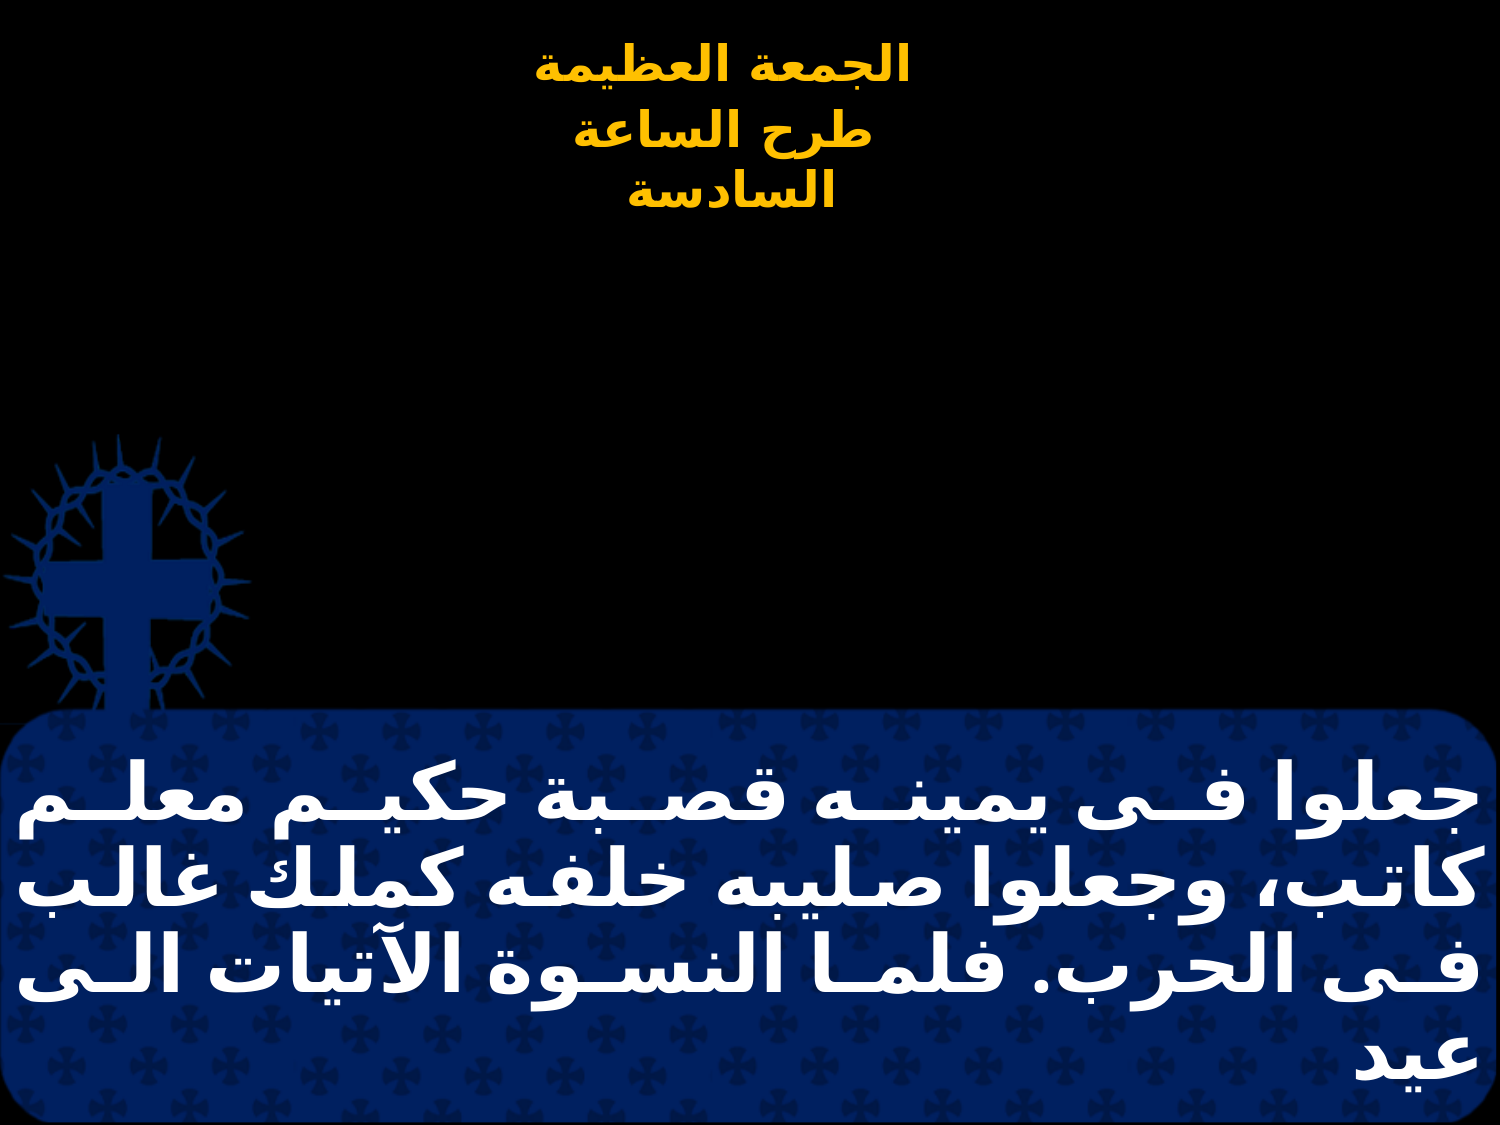

# جعلوا فى يمينه قصبة حكيم معلم كاتب، وجعلوا صليبه خلفه كملك غالب فى الحرب. فلما النسوة الآتيات الى عيد